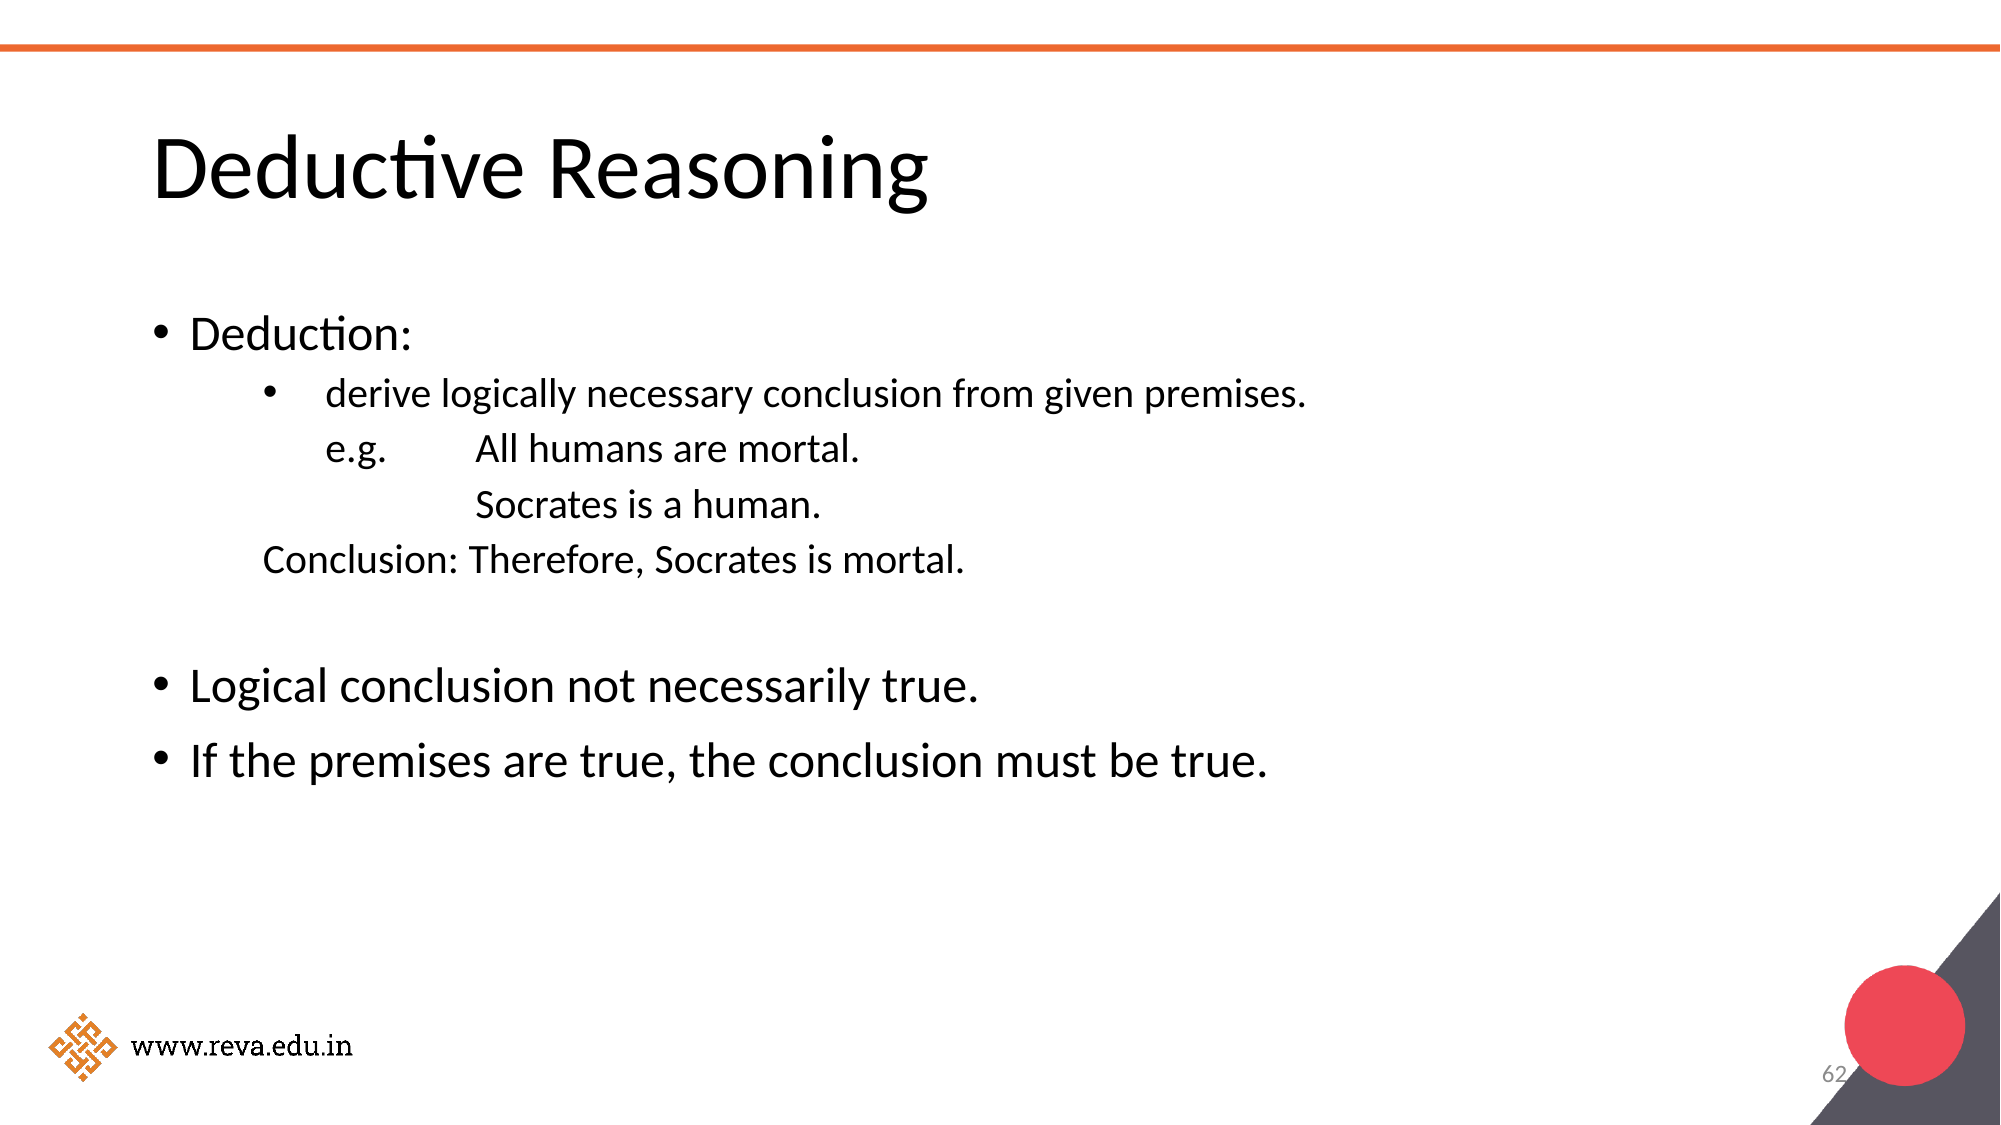

# Deductive Reasoning
Deduction:
derive logically necessary conclusion from given premises.
	e.g.	All humans are mortal.
		Socrates is a human.
Conclusion: Therefore, Socrates is mortal.

Logical conclusion not necessarily true.
If the premises are true, the conclusion must be true.

62